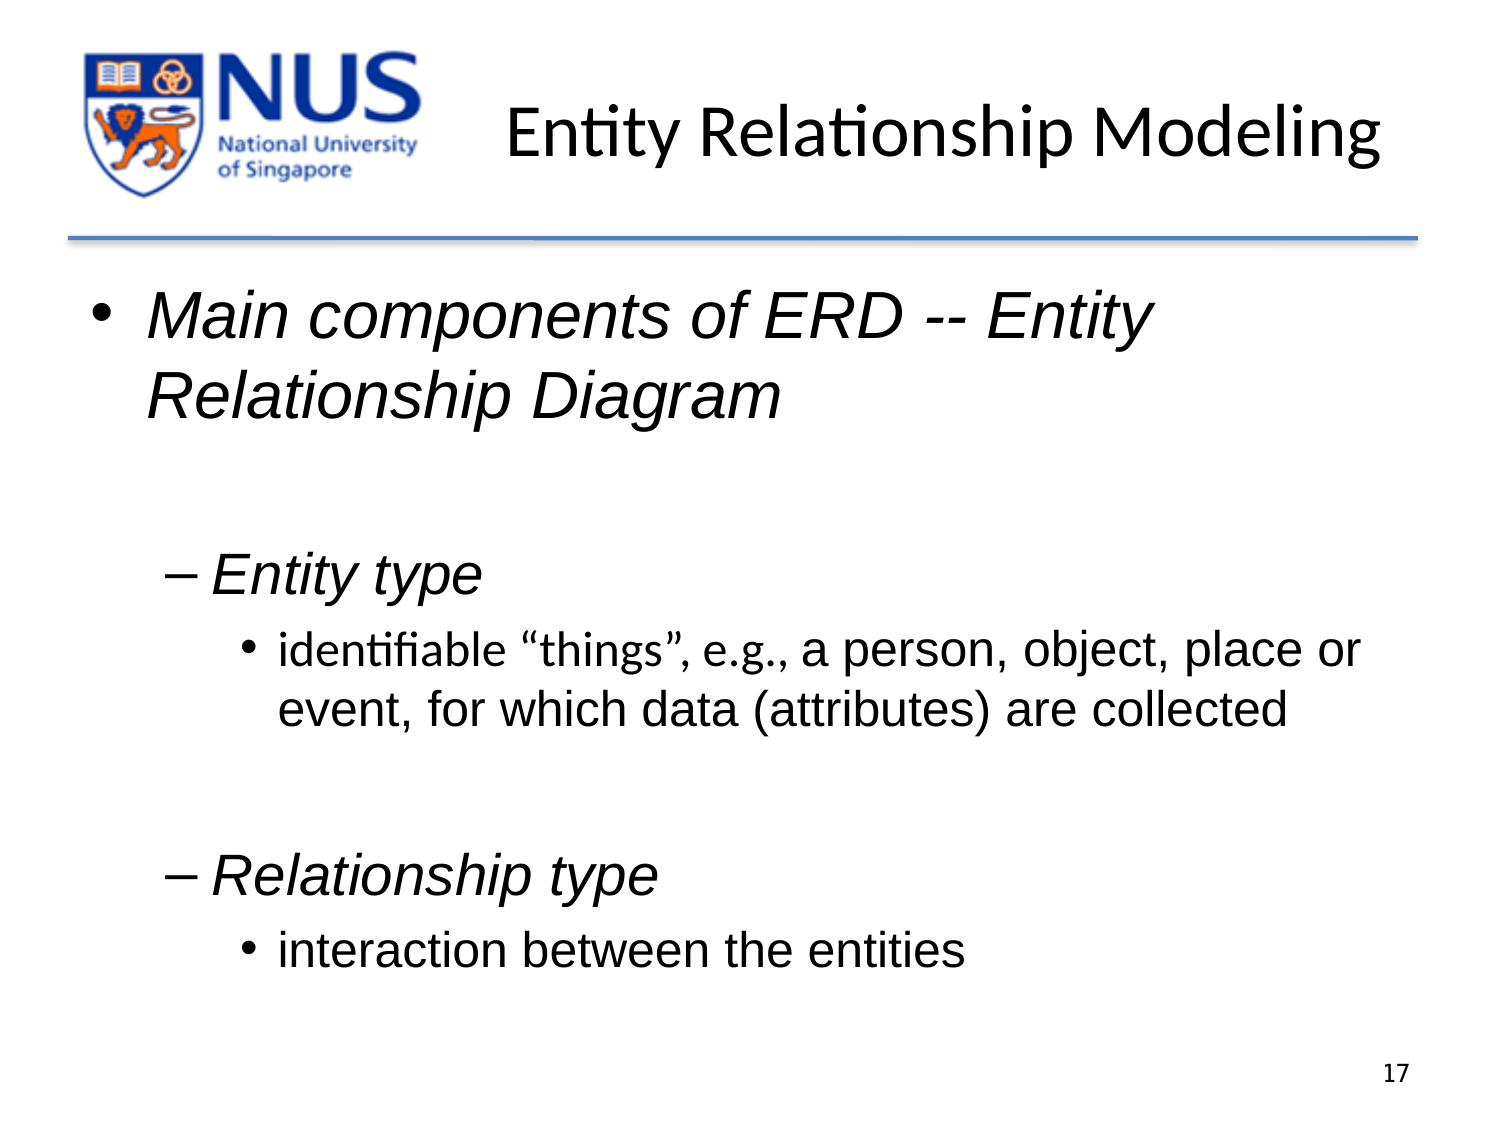

# Entity Relationship Modeling
Main components of ERD -- Entity Relationship Diagram

Entity type
identifiable “things”, e.g., a person, object, place or event, for which data (attributes) are collected

Relationship type
interaction between the entities
17